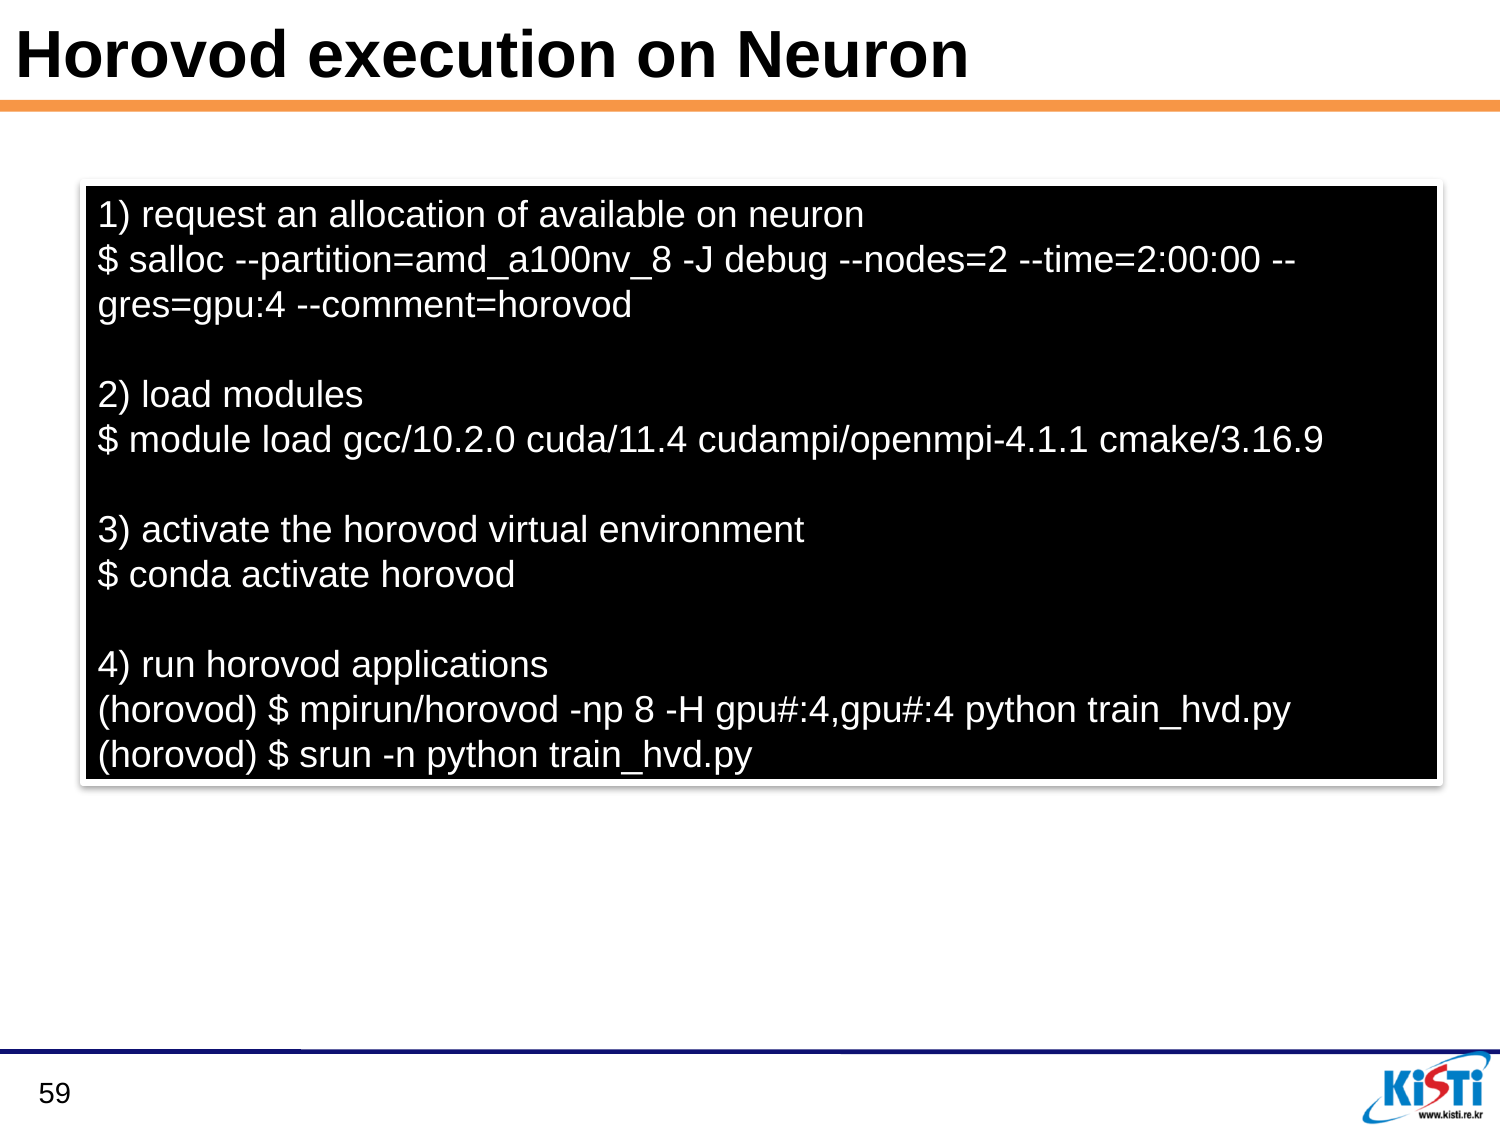

# Horovod execution on Neuron
1) request an allocation of available on neuron
$ salloc --partition=amd_a100nv_8 -J debug --nodes=2 --time=2:00:00 --gres=gpu:4 --comment=horovod

2) load modules
$ module load gcc/10.2.0 cuda/11.4 cudampi/openmpi-4.1.1 cmake/3.16.9

3) activate the horovod virtual environment
$ conda activate horovod

4) run horovod applications
(horovod) $ mpirun/horovod -np 8 -H gpu#:4,gpu#:4 python train_hvd.py
(horovod) $ srun -n python train_hvd.py
59